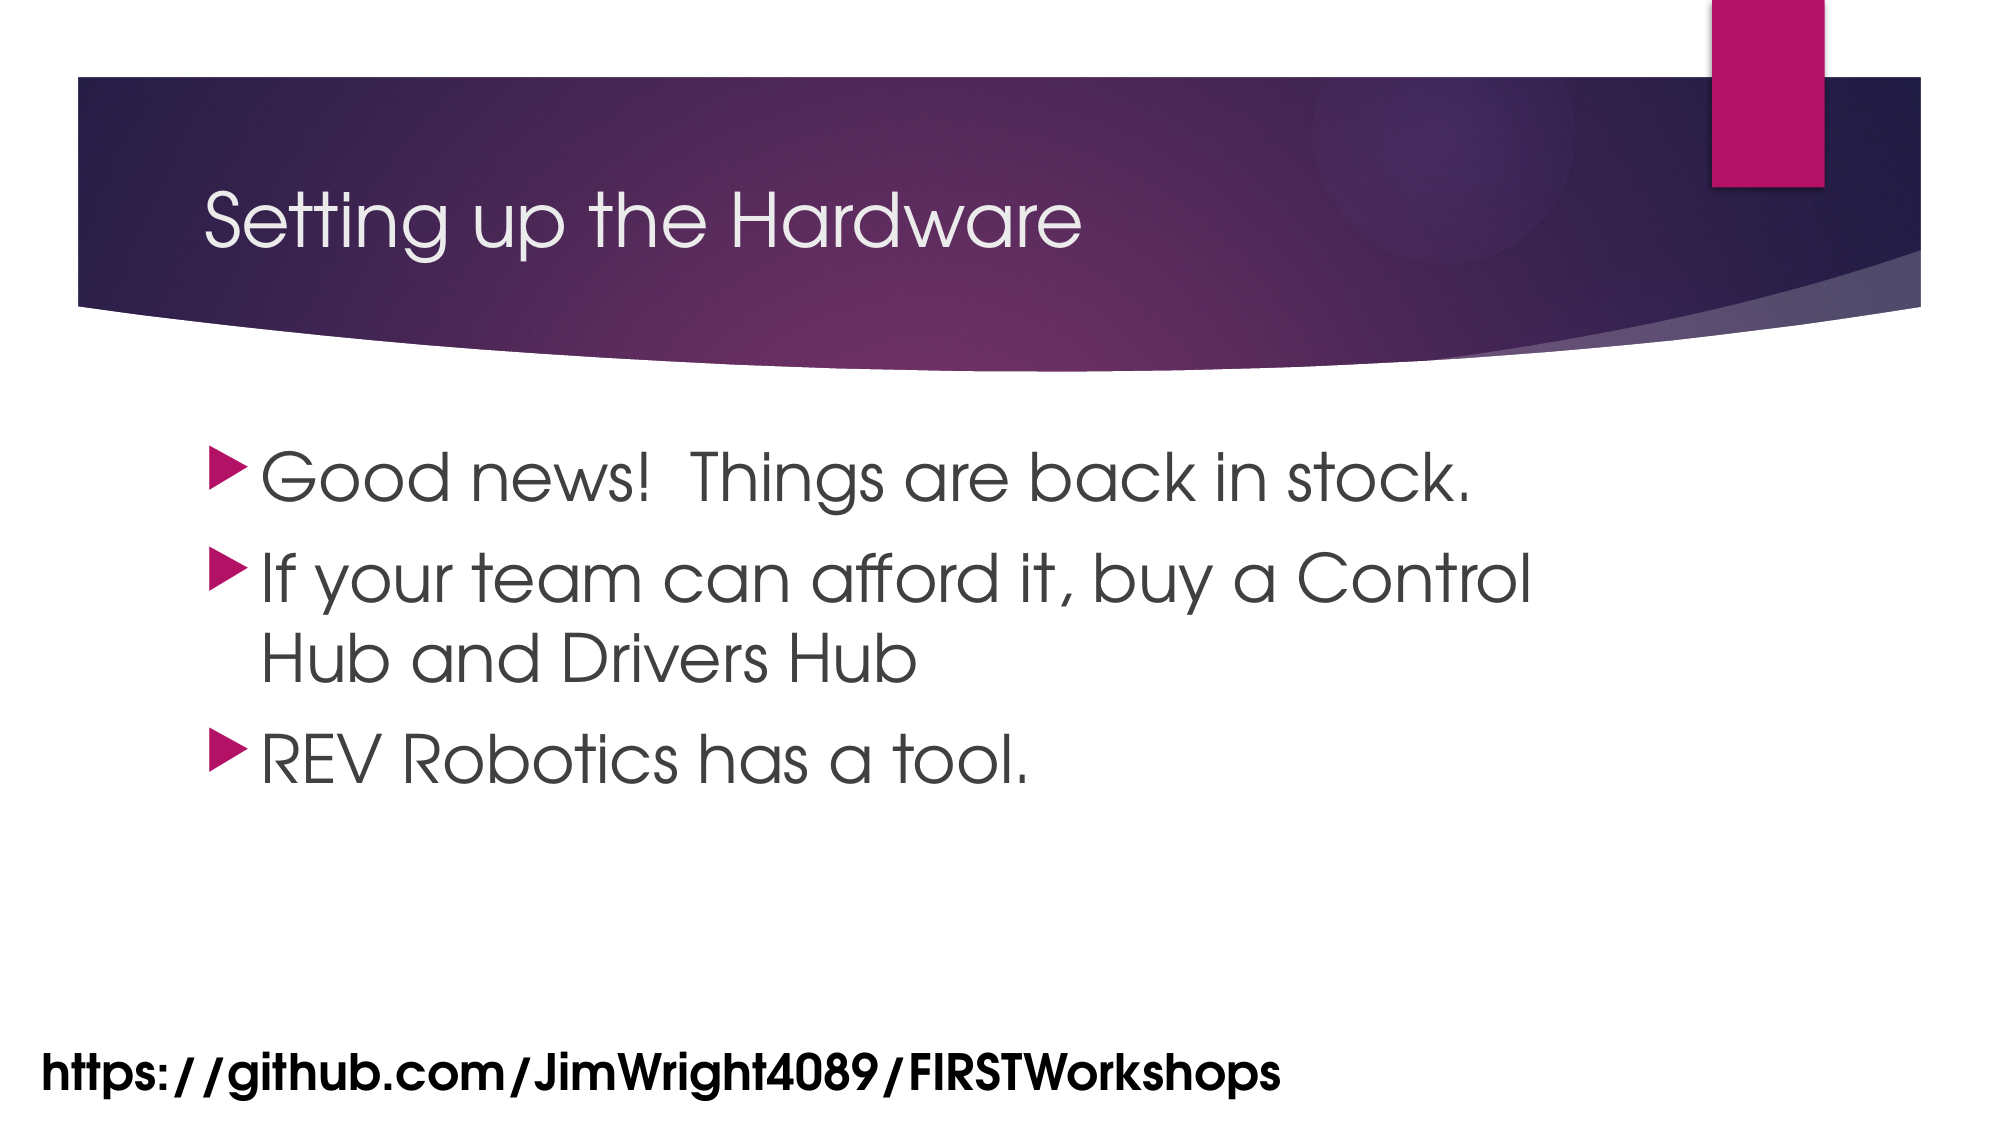

# Setting up the Hardware
Good news!  Things are back in stock.
If your team can afford it, buy a Control Hub and Drivers Hub
REV Robotics has a tool.
https://github.com/JimWright4089/FIRSTWorkshops